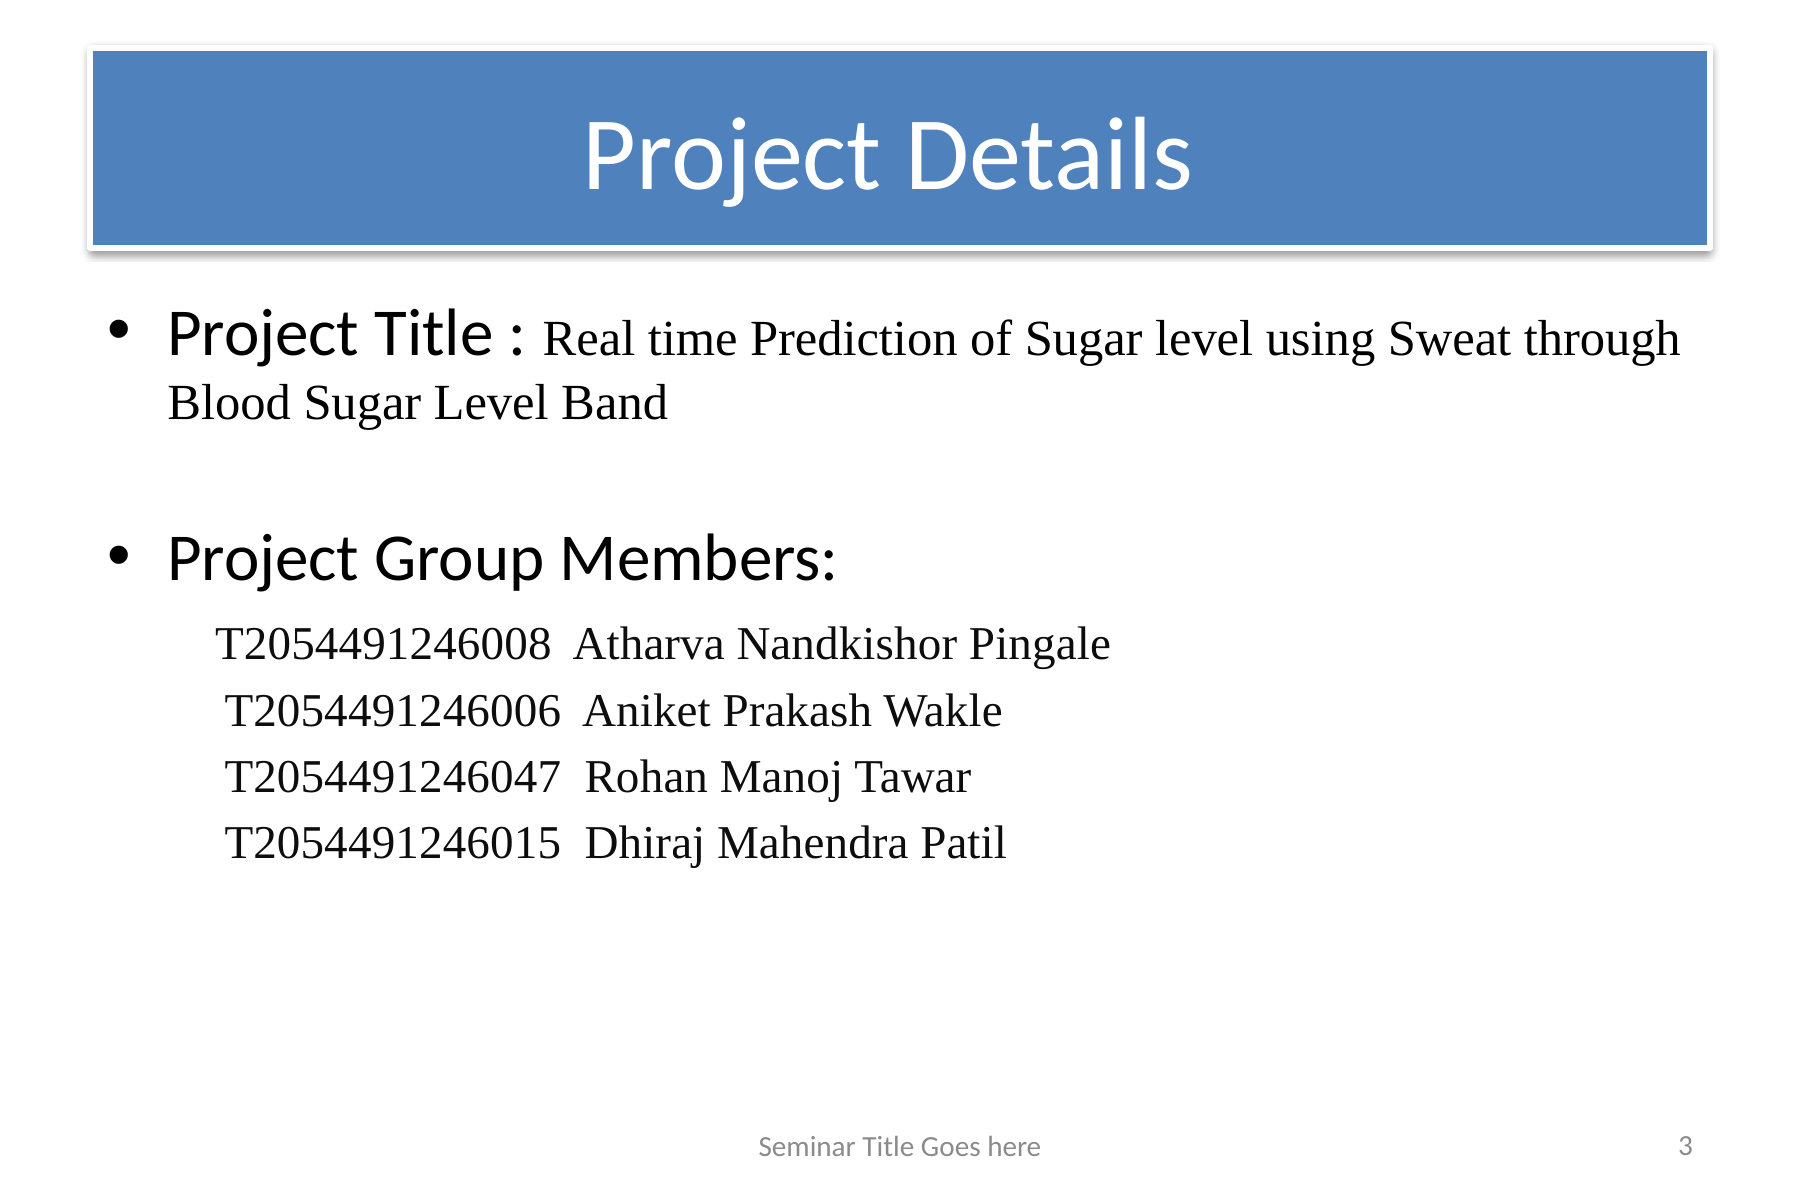

# Project Details
Project Title : Real time Prediction of Sugar level using Sweat through Blood Sugar Level Band

Project Group Members:
        T2054491246008  Atharva Nandkishor Pingale
          T2054491246006  Aniket Prakash Wakle
          T2054491246047  Rohan Manoj Tawar
          T2054491246015  Dhiraj Mahendra Patil

3
Seminar Title Goes here